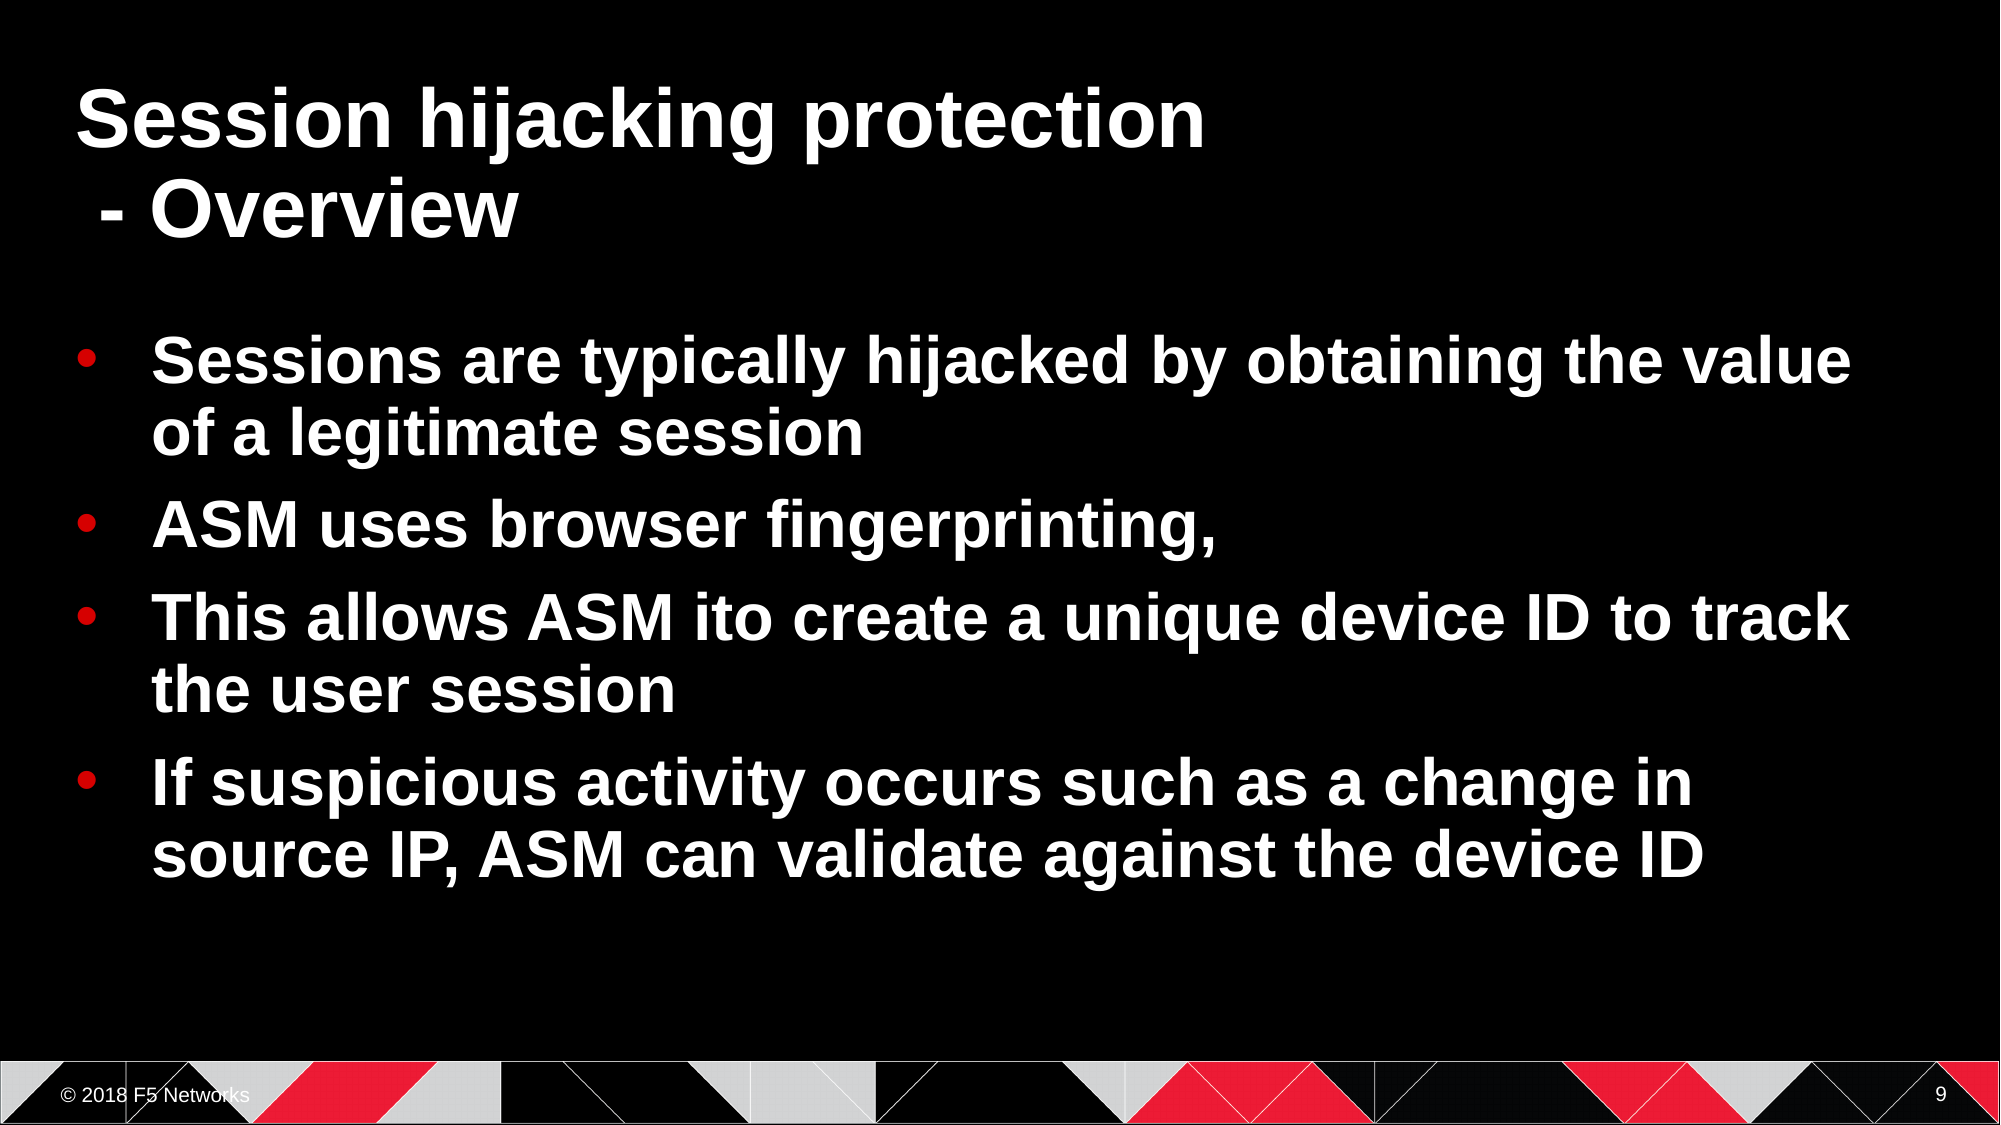

# Session hijacking protection - Overview
Sessions are typically hijacked by obtaining the value of a legitimate session
ASM uses browser fingerprinting,
This allows ASM ito create a unique device ID to track the user session
If suspicious activity occurs such as a change in source IP, ASM can validate against the device ID
9
© 2018 F5 Networks